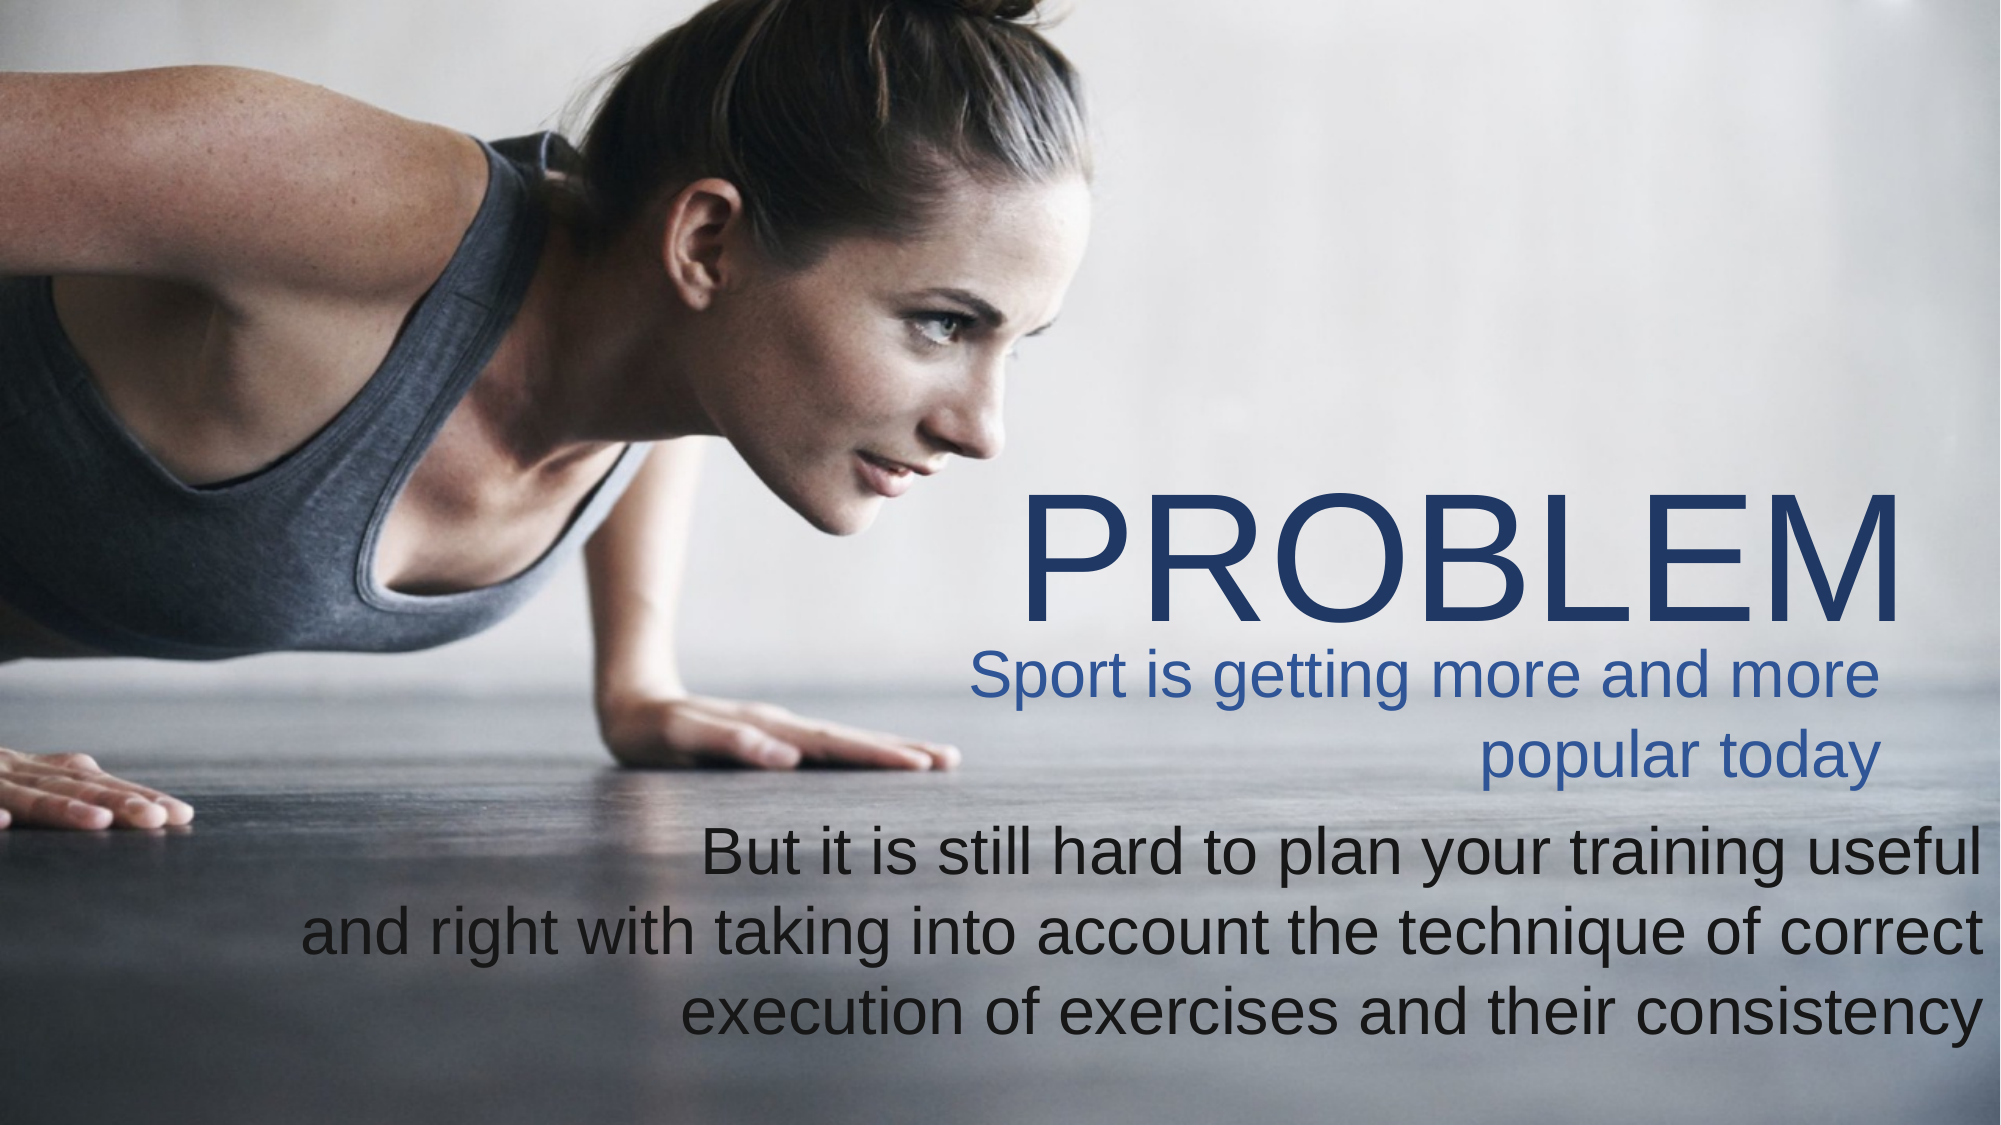

# PROBLEM
Sport is getting more and more
 popular today
But it is still hard to plan your training useful
and right with taking into account the technique of correct execution of exercises and their consistency